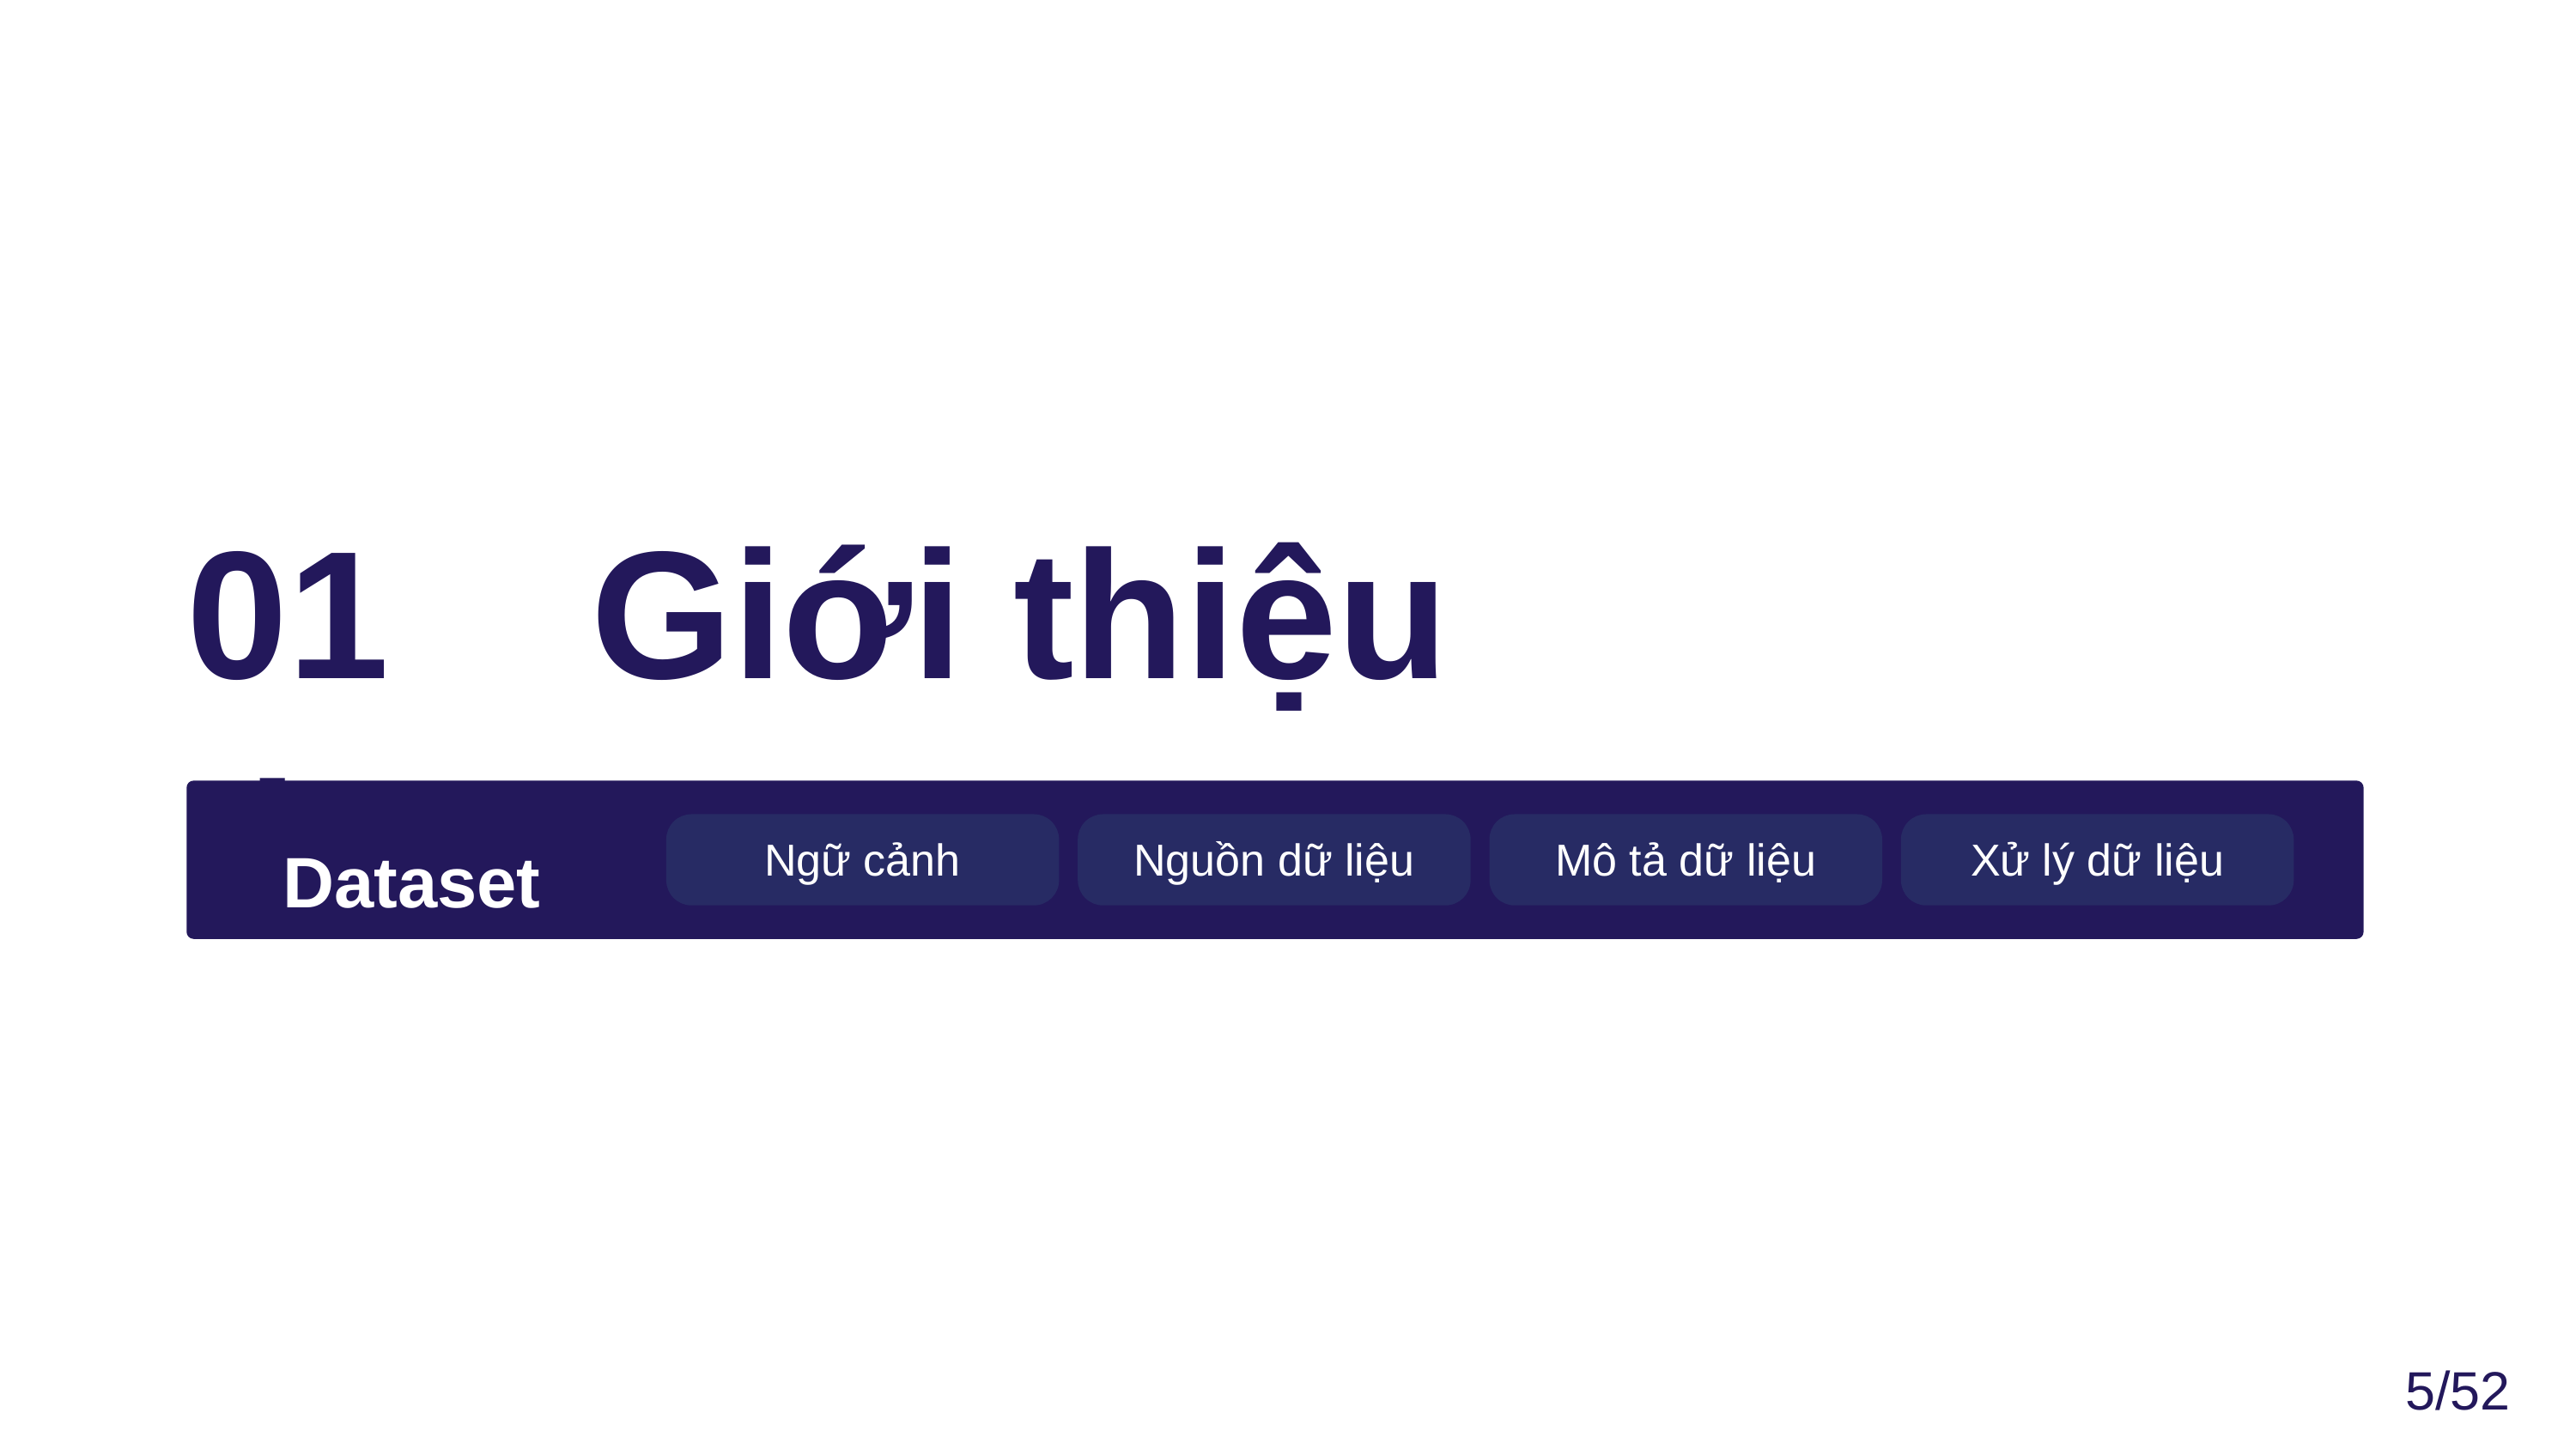

01    Giới thiệu dataset

a

Ngữ cảnh

Nguồn dữ liệu

Mô tả dữ liệu

Xử lý dữ liệu
Dataset
5/52